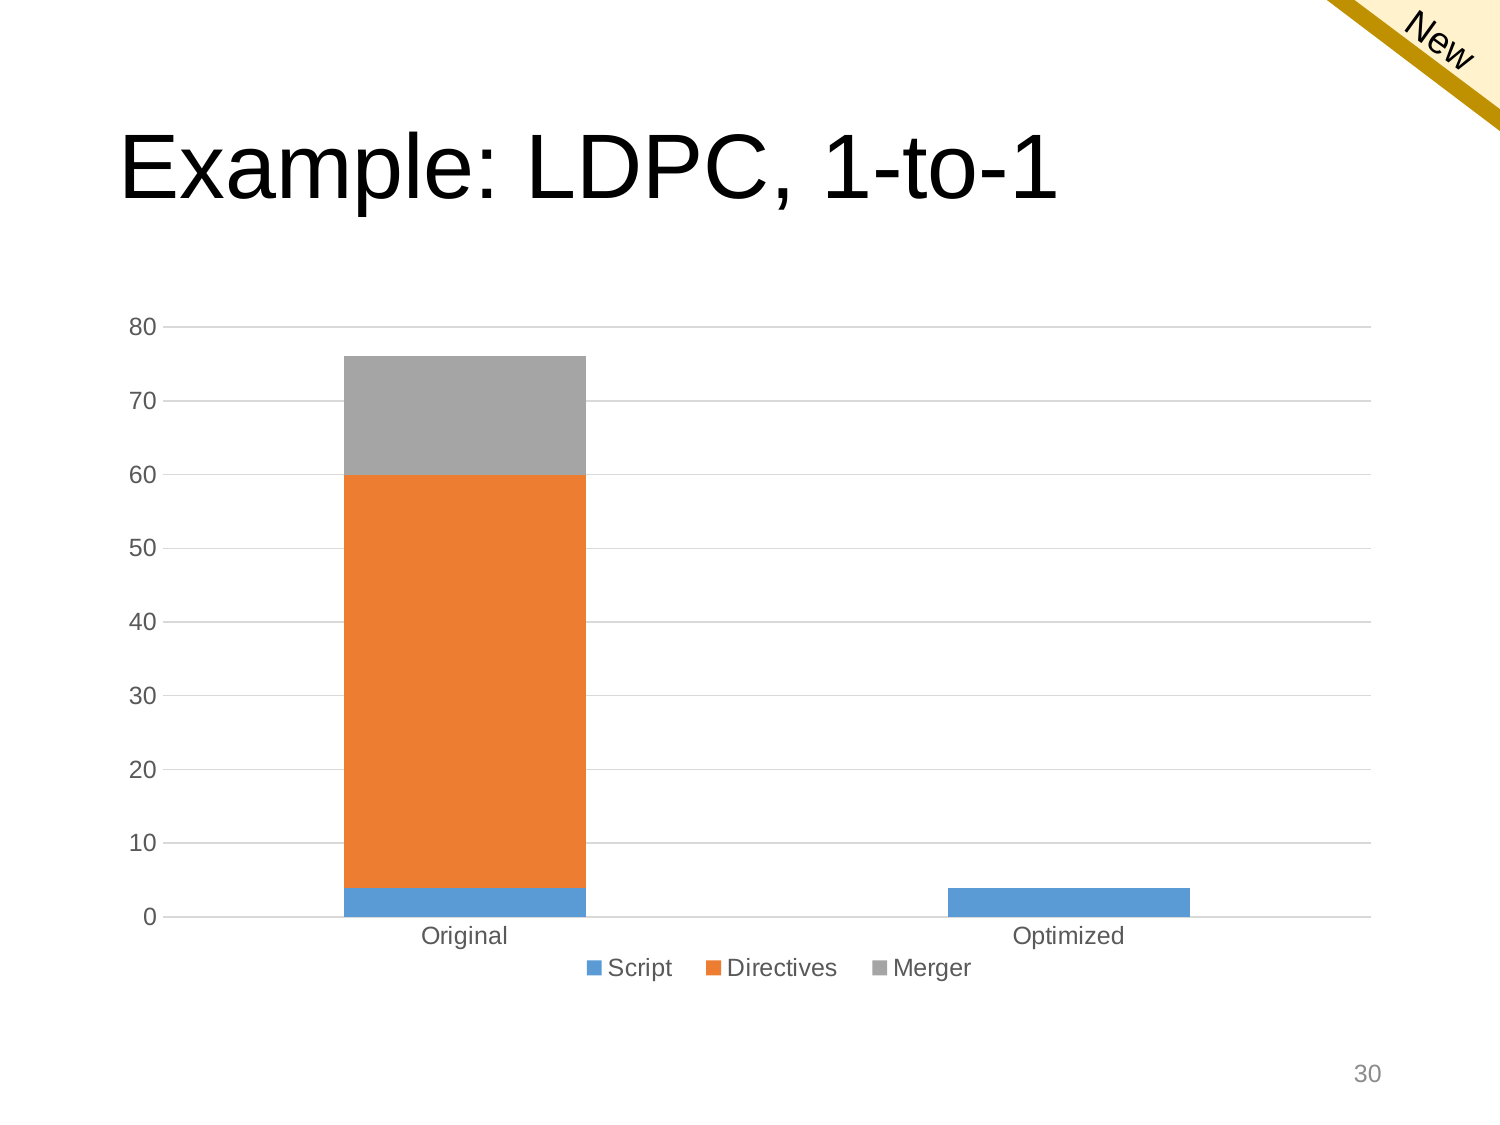

# Example: LDPC, 1-to-1

### Chart

| Category | Script | Directives | Merger |
|---|---|---|---|
| Original | 4.0 | 56.0 | 16.0 |
| Optimized | 4.0 | 0.0 | 0.0 |
30